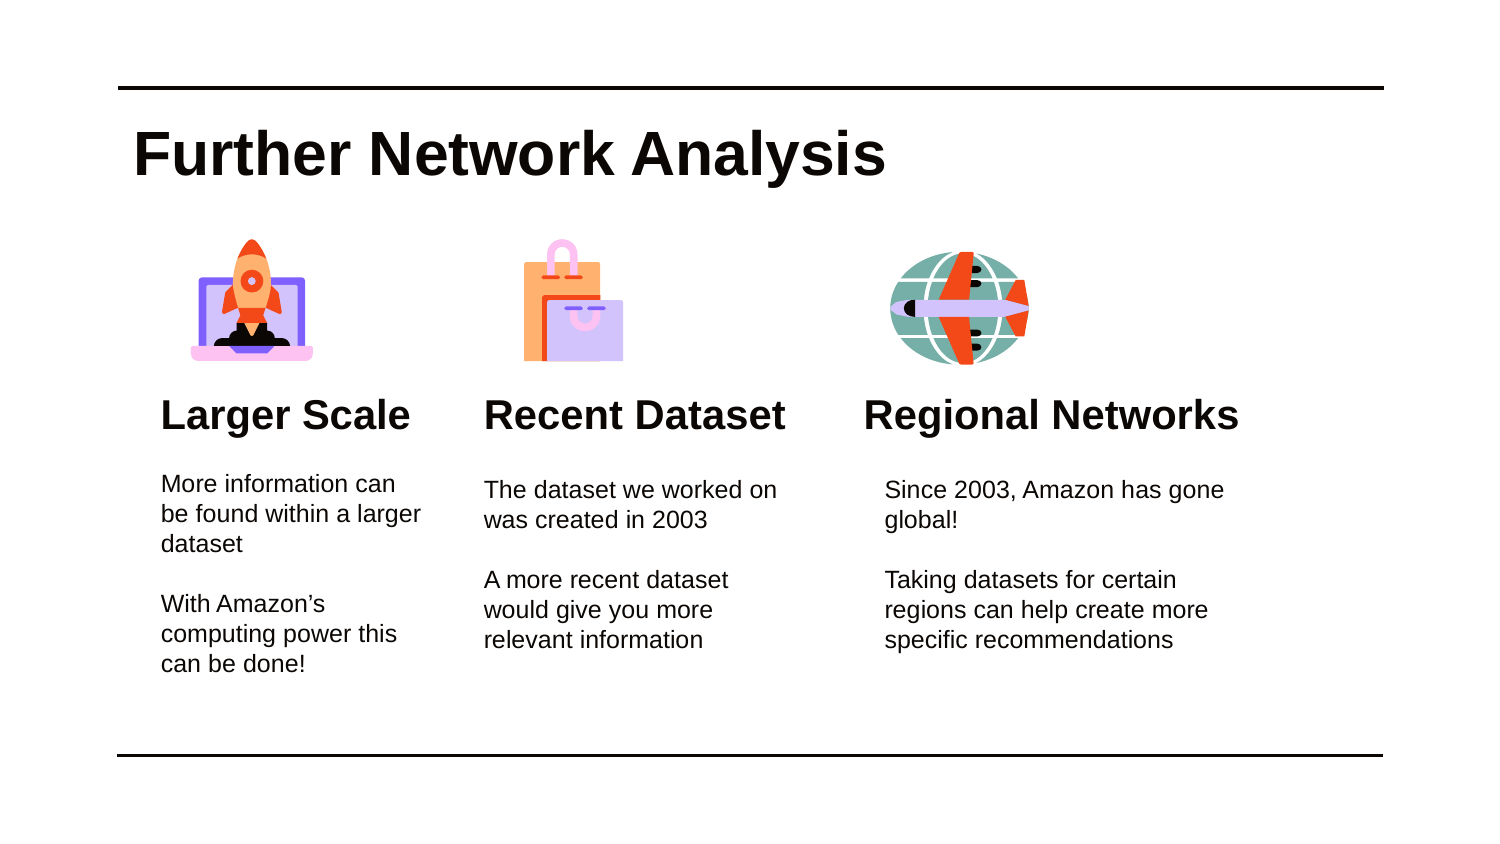

# Further Network Analysis

Recent Dataset
Regional Networks
Larger Scale
More information can be found within a larger dataset

With Amazon’s computing power this can be done!

The dataset we worked on was created in 2003

A more recent dataset would give you more relevant information

Since 2003, Amazon has gone global!

Taking datasets for certain regions can help create more specific recommendations